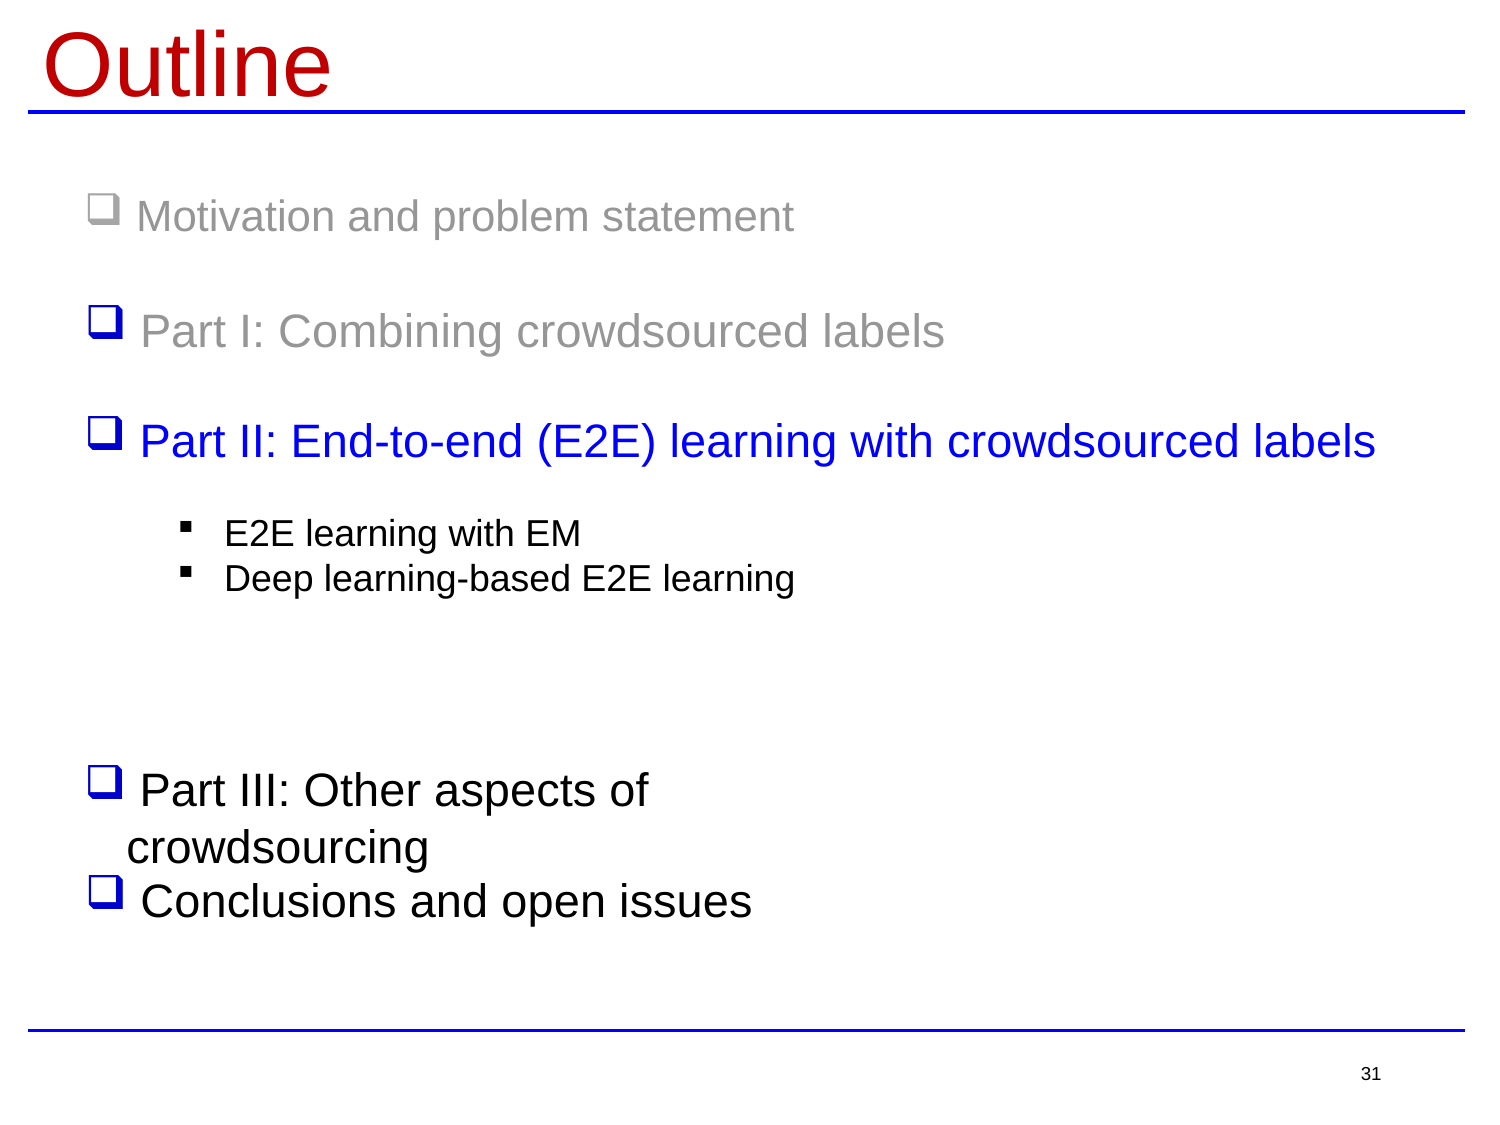

# Outline
 Motivation and problem statement

 Part I: Combining crowdsourced labels

 Part II: End-to-end (E2E) learning with crowdsourced labels

E2E learning with EM
Deep learning-based E2E learning
 Part III: Other aspects of crowdsourcing
 Conclusions and open issues

31